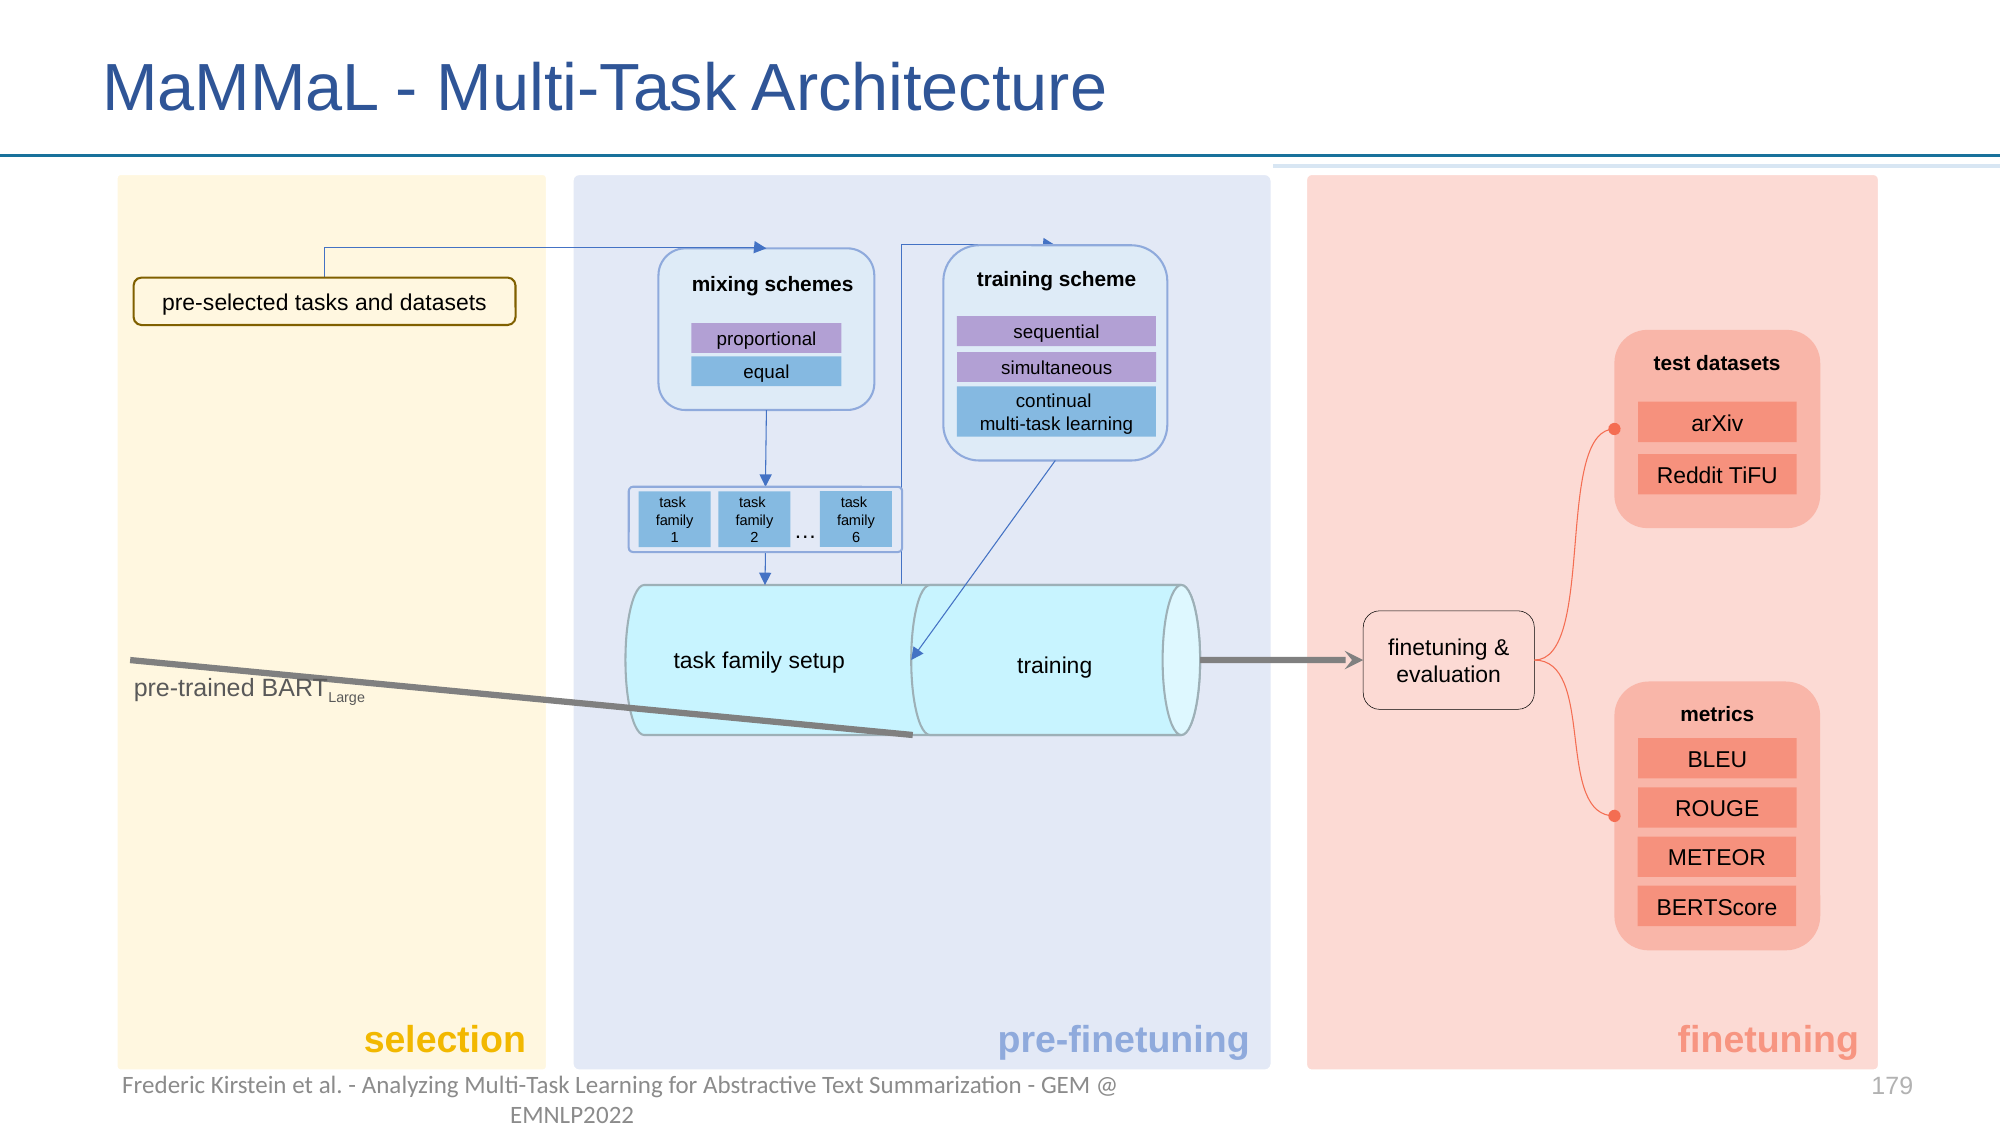

# MaMMaL - Multi-Task Architecture

training scheme
sequential
simultaneous
continual
multi-task learning

mixing schemes
proportional
equal
pre-selected tasks and datasets

test datasets
arXiv
Reddit TiFU

task
family 6
task
family 2
task
family 1
…

finetuning & evaluation
task family setup
training
pre-trained BARTLarge

metrics
BLEU
ROUGE
METEOR
BERTScore
selection
finetuning
pre-finetuning
179
                 Frederic Kirstein et al. - Analyzing Multi-Task Learning for Abstractive Text Summarization - GEM @ EMNLP2022